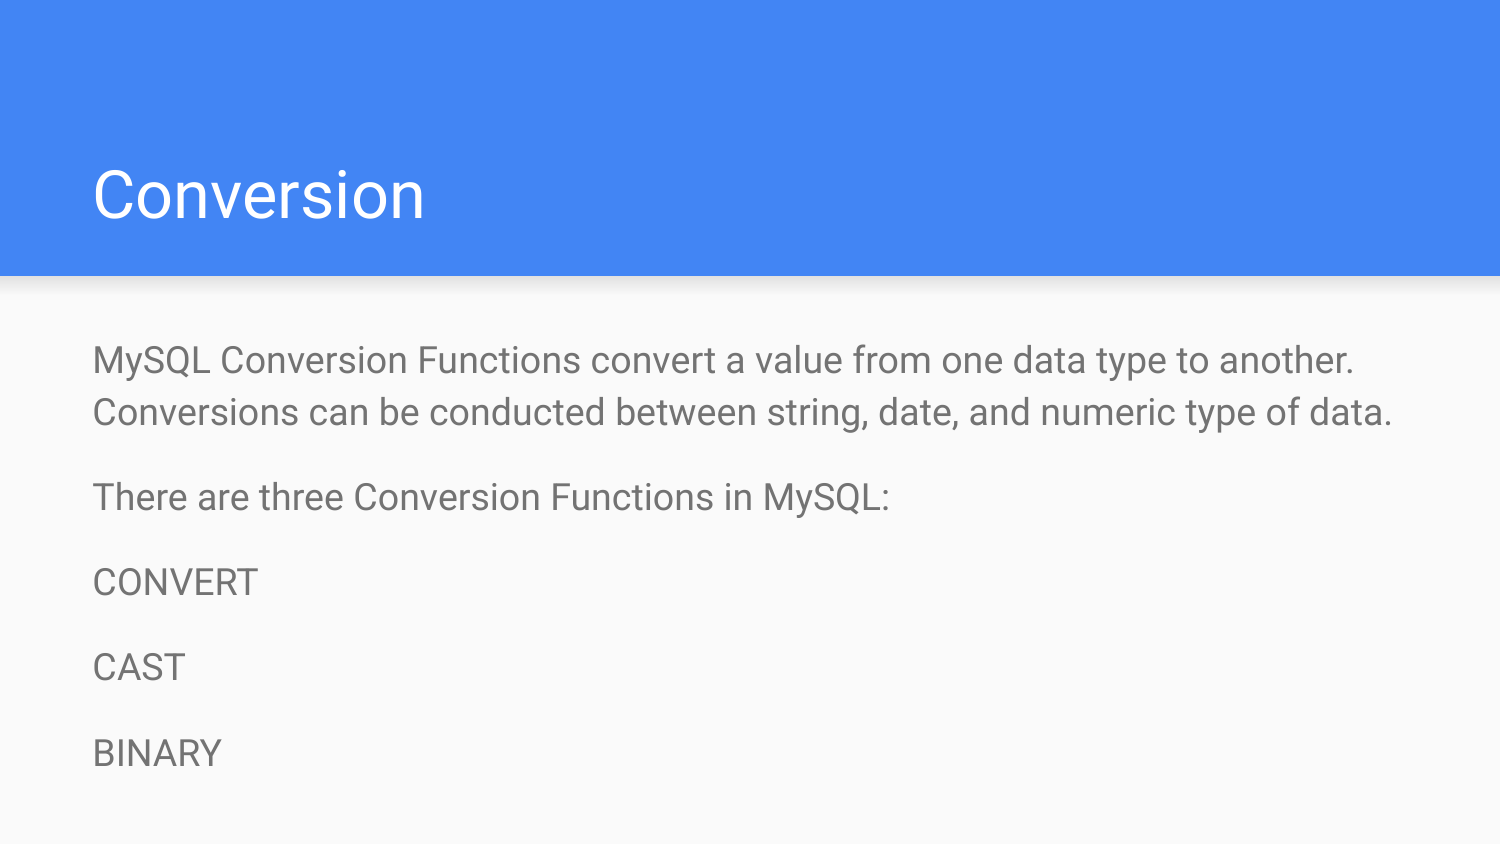

# Conversion
MySQL Conversion Functions convert a value from one data type to another. Conversions can be conducted between string, date, and numeric type of data.
There are three Conversion Functions in MySQL:
CONVERT
CAST
BINARY